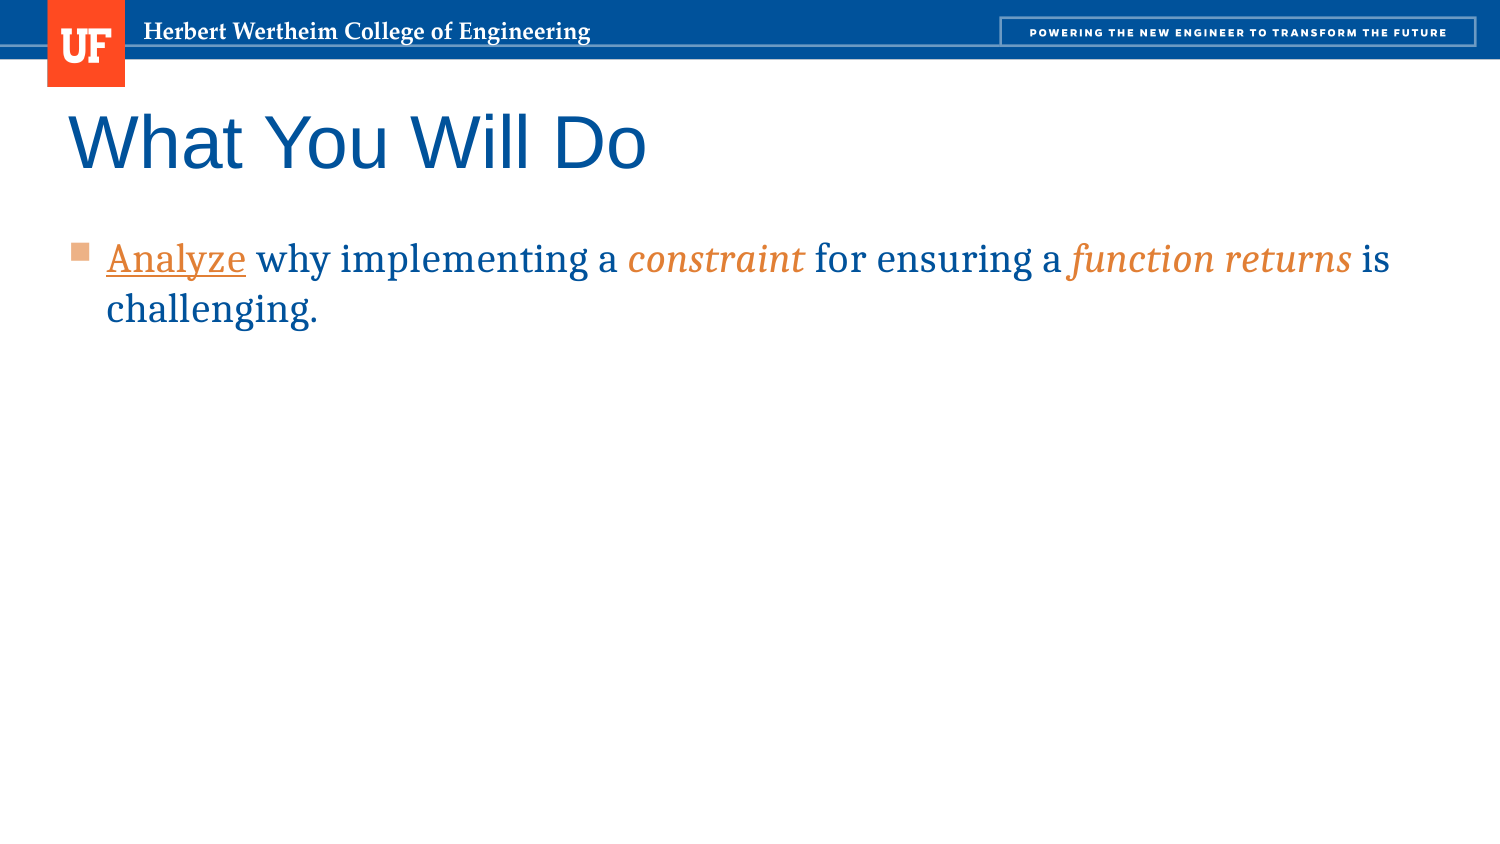

# What You Will Do
Analyze why implementing a constraint for ensuring a function returns is challenging.